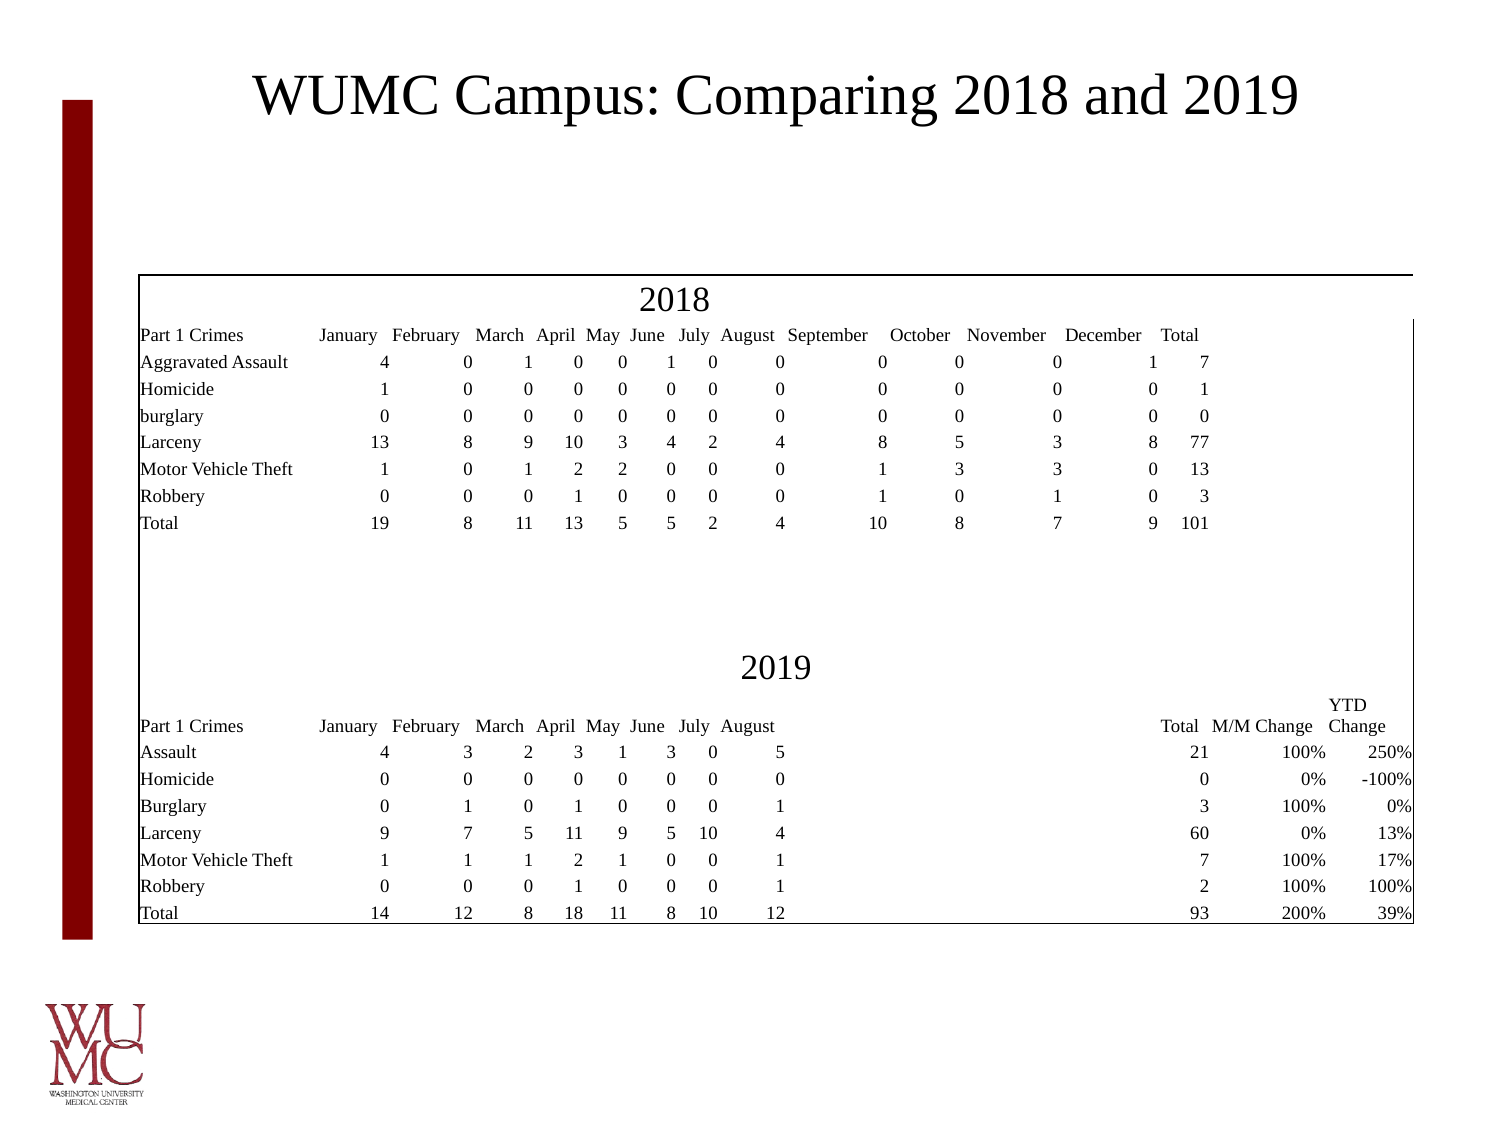

WUMC Campus: Comparing 2018 and 2019
| 2018 |  |  |  |  |  |  |  |  |  |  |  |  |  |  |  |
| --- | --- | --- | --- | --- | --- | --- | --- | --- | --- | --- | --- | --- | --- | --- | --- |
| Part 1 Crimes | January | February | March | April | May | June | July | August | September | October | November | December | Total |  |  |
| Aggravated Assault | 4 | 0 | 1 | 0 | 0 | 1 | 0 | 0 | 0 | 0 | 0 | 1 | 7 |  |  |
| Homicide | 1 | 0 | 0 | 0 | 0 | 0 | 0 | 0 | 0 | 0 | 0 | 0 | 1 |  |  |
| burglary | 0 | 0 | 0 | 0 | 0 | 0 | 0 | 0 | 0 | 0 | 0 | 0 | 0 |  |  |
| Larceny | 13 | 8 | 9 | 10 | 3 | 4 | 2 | 4 | 8 | 5 | 3 | 8 | 77 |  |  |
| Motor Vehicle Theft | 1 | 0 | 1 | 2 | 2 | 0 | 0 | 0 | 1 | 3 | 3 | 0 | 13 |  |  |
| Robbery | 0 | 0 | 0 | 1 | 0 | 0 | 0 | 0 | 1 | 0 | 1 | 0 | 3 |  |  |
| Total | 19 | 8 | 11 | 13 | 5 | 5 | 2 | 4 | 10 | 8 | 7 | 9 | 101 |  |  |
|  |  |  |  |  |  |  |  |  |  |  |  |  |  |  |  |
|  |  |  |  |  |  |  |  |  |  |  |  |  |  |  |  |
|  |  |  |  |  |  |  |  |  |  |  |  |  |  |  |  |
|  |  |  |  |  |  |  |  |  |  |  |  |  |  |  |  |
| 2019 |  |  |  |  |  |  |  |  |  |  |  |  |  |  |  |
| Part 1 Crimes | January | February | March | April | May | June | July | August |  |  |  |  | Total | M/M Change | YTD Change |
| Assault | 4 | 3 | 2 | 3 | 1 | 3 | 0 | 5 |  |  |  |  | 21 | 100% | 250% |
| Homicide | 0 | 0 | 0 | 0 | 0 | 0 | 0 | 0 |  |  |  |  | 0 | 0% | -100% |
| Burglary | 0 | 1 | 0 | 1 | 0 | 0 | 0 | 1 |  |  |  |  | 3 | 100% | 0% |
| Larceny | 9 | 7 | 5 | 11 | 9 | 5 | 10 | 4 |  |  |  |  | 60 | 0% | 13% |
| Motor Vehicle Theft | 1 | 1 | 1 | 2 | 1 | 0 | 0 | 1 |  |  |  |  | 7 | 100% | 17% |
| Robbery | 0 | 0 | 0 | 1 | 0 | 0 | 0 | 1 |  |  |  |  | 2 | 100% | 100% |
| Total | 14 | 12 | 8 | 18 | 11 | 8 | 10 | 12 |  |  |  |  | 93 | 200% | 39% |